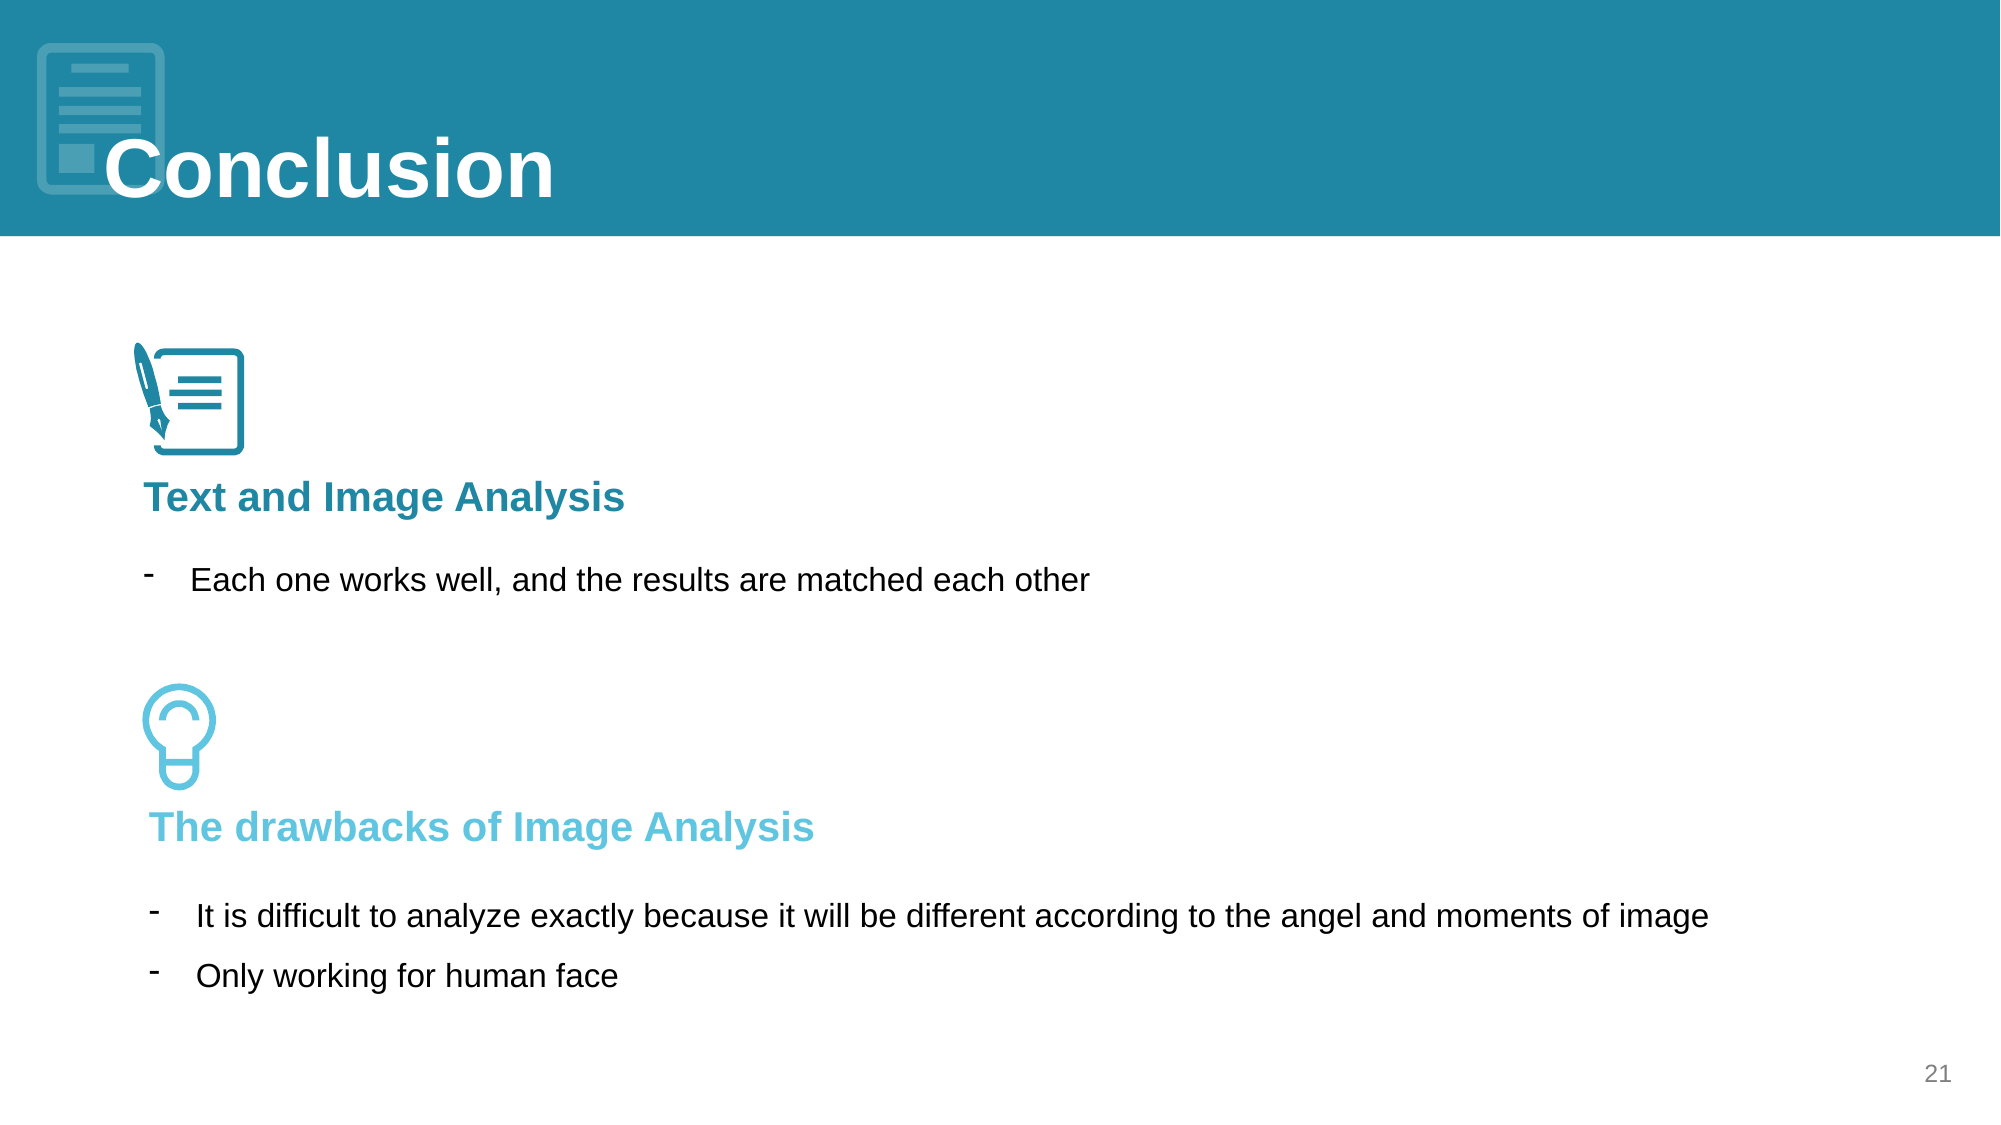

# Conclusion

Text and Image Analysis
Each one works well, and the results are matched each other

The drawbacks of Image Analysis
It is difficult to analyze exactly because it will be different according to the angel and moments of image
Only working for human face
21